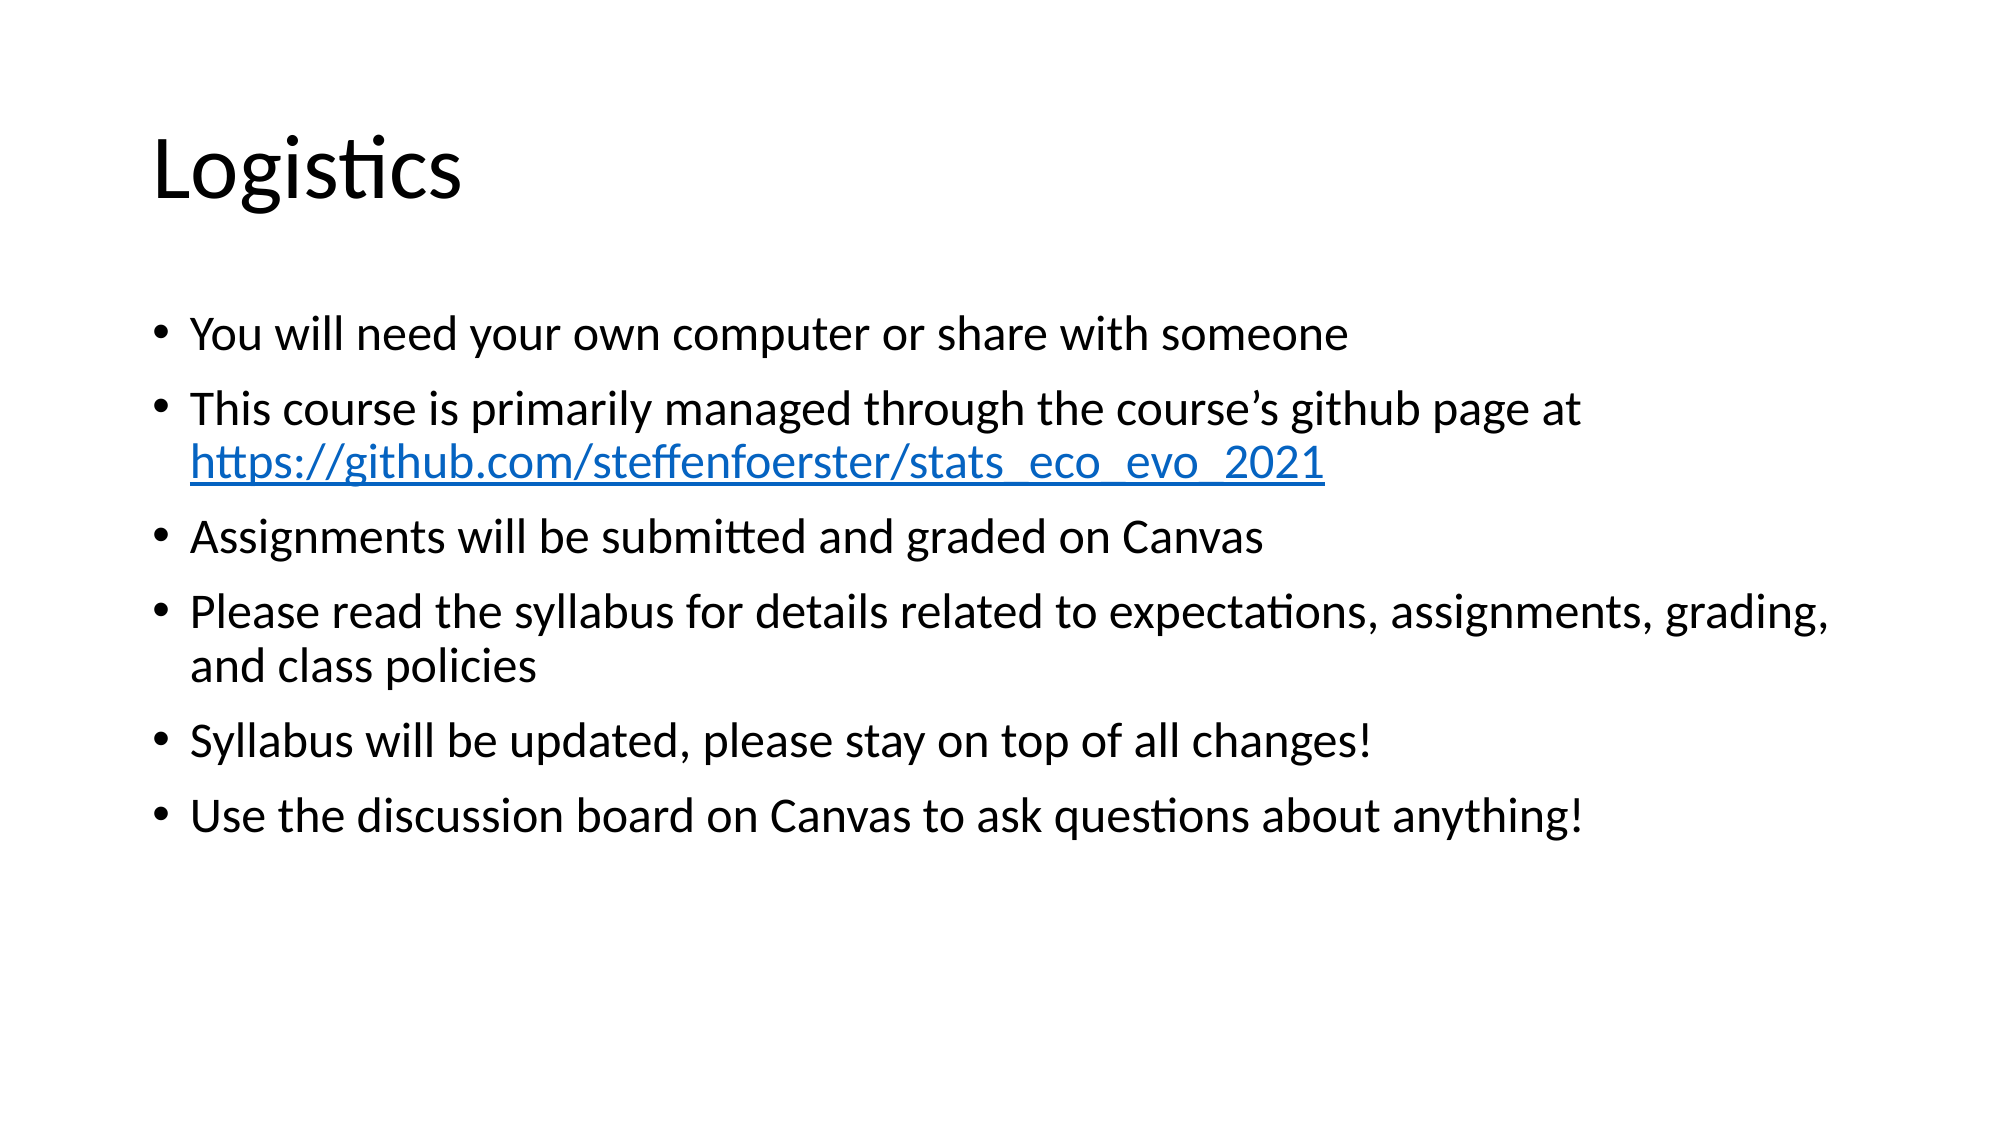

# Logistics
You will need your own computer or share with someone
This course is primarily managed through the course’s github page at https://github.com/steffenfoerster/stats_eco_evo_2021
Assignments will be submitted and graded on Canvas
Please read the syllabus for details related to expectations, assignments, grading, and class policies
Syllabus will be updated, please stay on top of all changes!
Use the discussion board on Canvas to ask questions about anything!